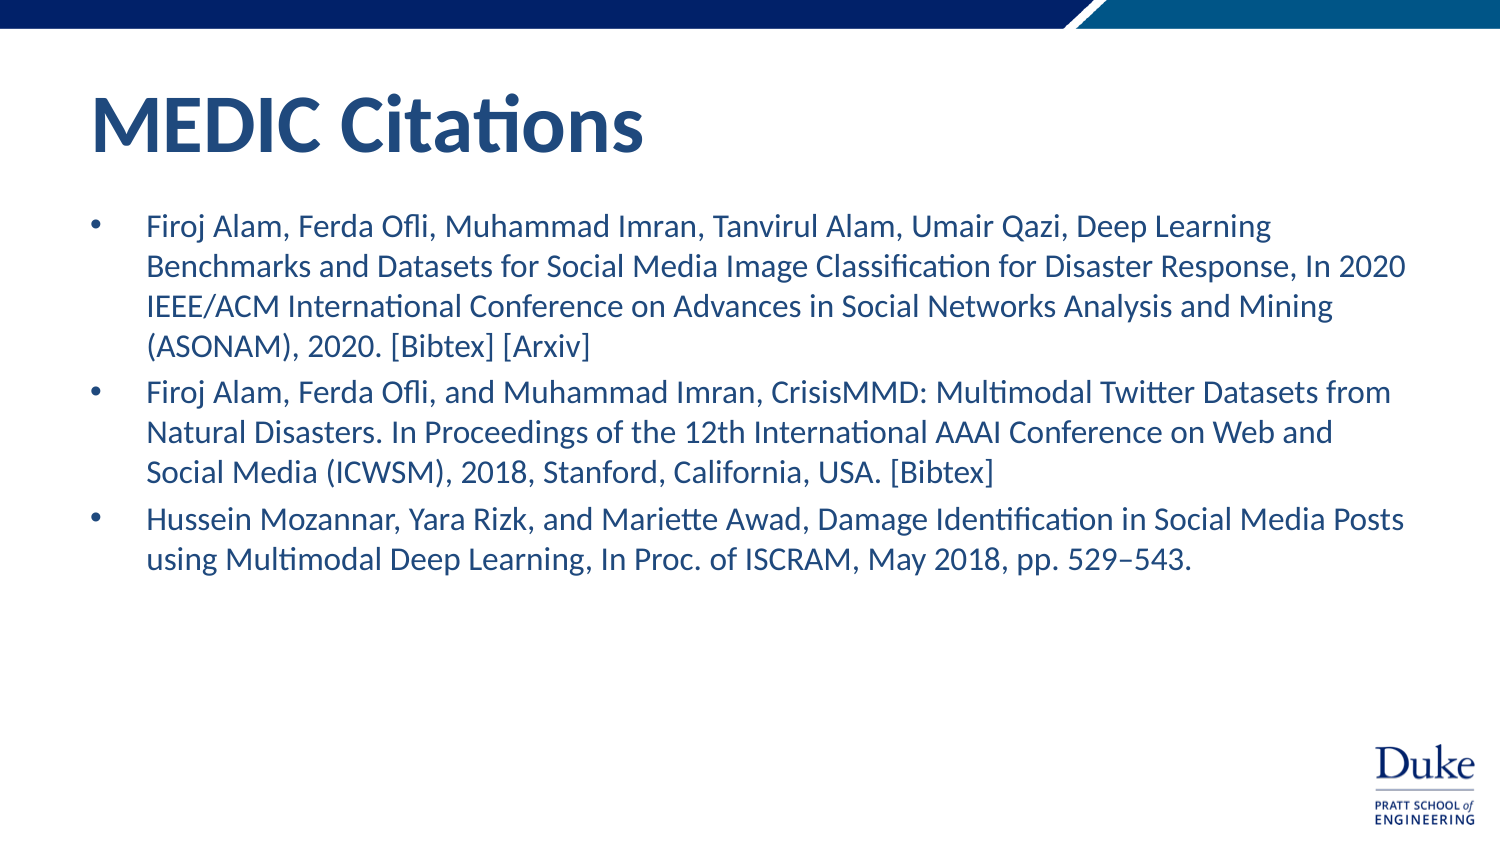

# MEDIC Citations
Firoj Alam, Ferda Ofli, Muhammad Imran, Tanvirul Alam, Umair Qazi, Deep Learning Benchmarks and Datasets for Social Media Image Classification for Disaster Response, In 2020 IEEE/ACM International Conference on Advances in Social Networks Analysis and Mining (ASONAM), 2020. [Bibtex] [Arxiv]
Firoj Alam, Ferda Ofli, and Muhammad Imran, CrisisMMD: Multimodal Twitter Datasets from Natural Disasters. In Proceedings of the 12th International AAAI Conference on Web and Social Media (ICWSM), 2018, Stanford, California, USA. [Bibtex]
Hussein Mozannar, Yara Rizk, and Mariette Awad, Damage Identification in Social Media Posts using Multimodal Deep Learning, In Proc. of ISCRAM, May 2018, pp. 529–543.